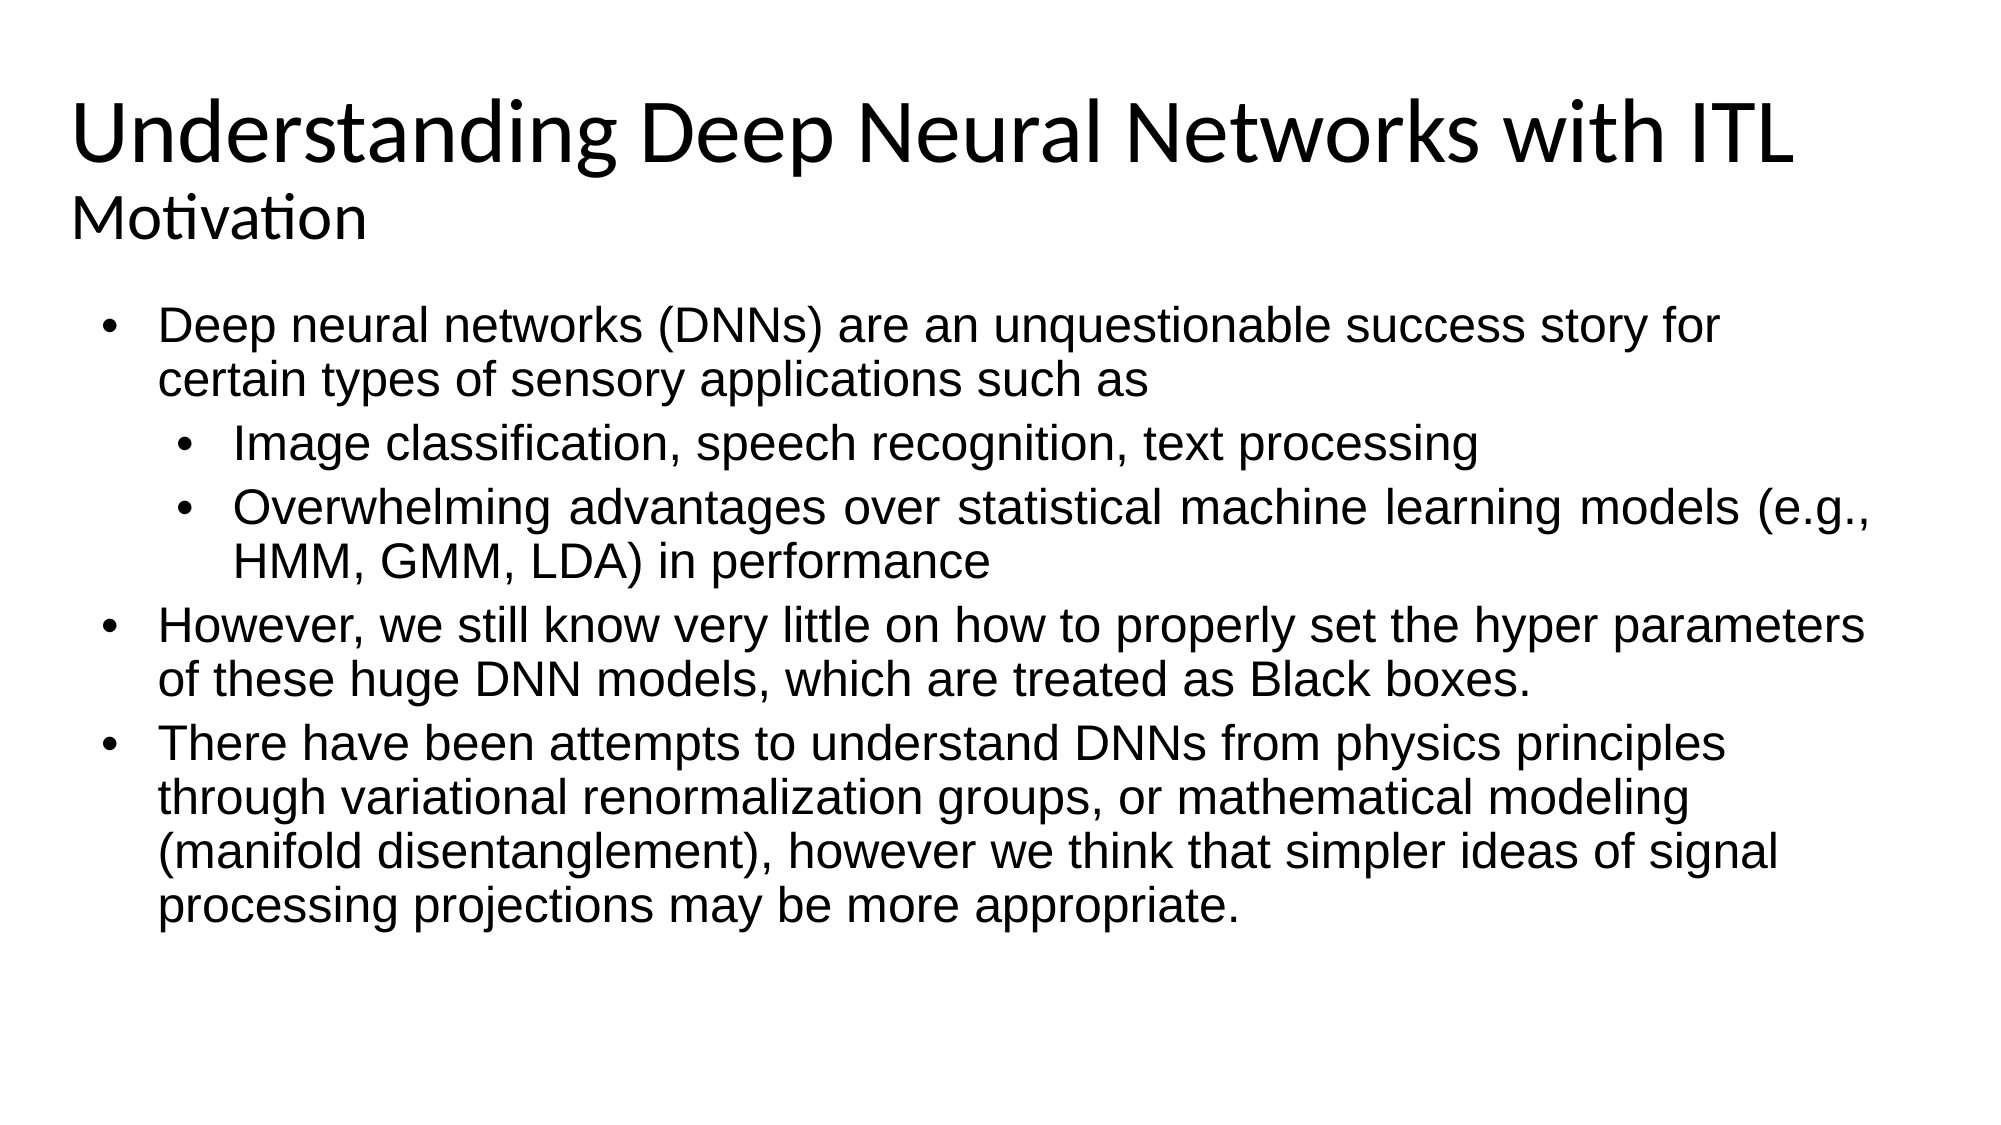

# Understanding Deep Neural Networks with ITL Motivation
Deep neural networks (DNNs) are an unquestionable success story for certain types of sensory applications such as
Image classification, speech recognition, text processing
Overwhelming advantages over statistical machine learning models (e.g., HMM, GMM, LDA) in performance
However, we still know very little on how to properly set the hyper parameters of these huge DNN models, which are treated as Black boxes.
There have been attempts to understand DNNs from physics principles through variational renormalization groups, or mathematical modeling (manifold disentanglement), however we think that simpler ideas of signal processing projections may be more appropriate.